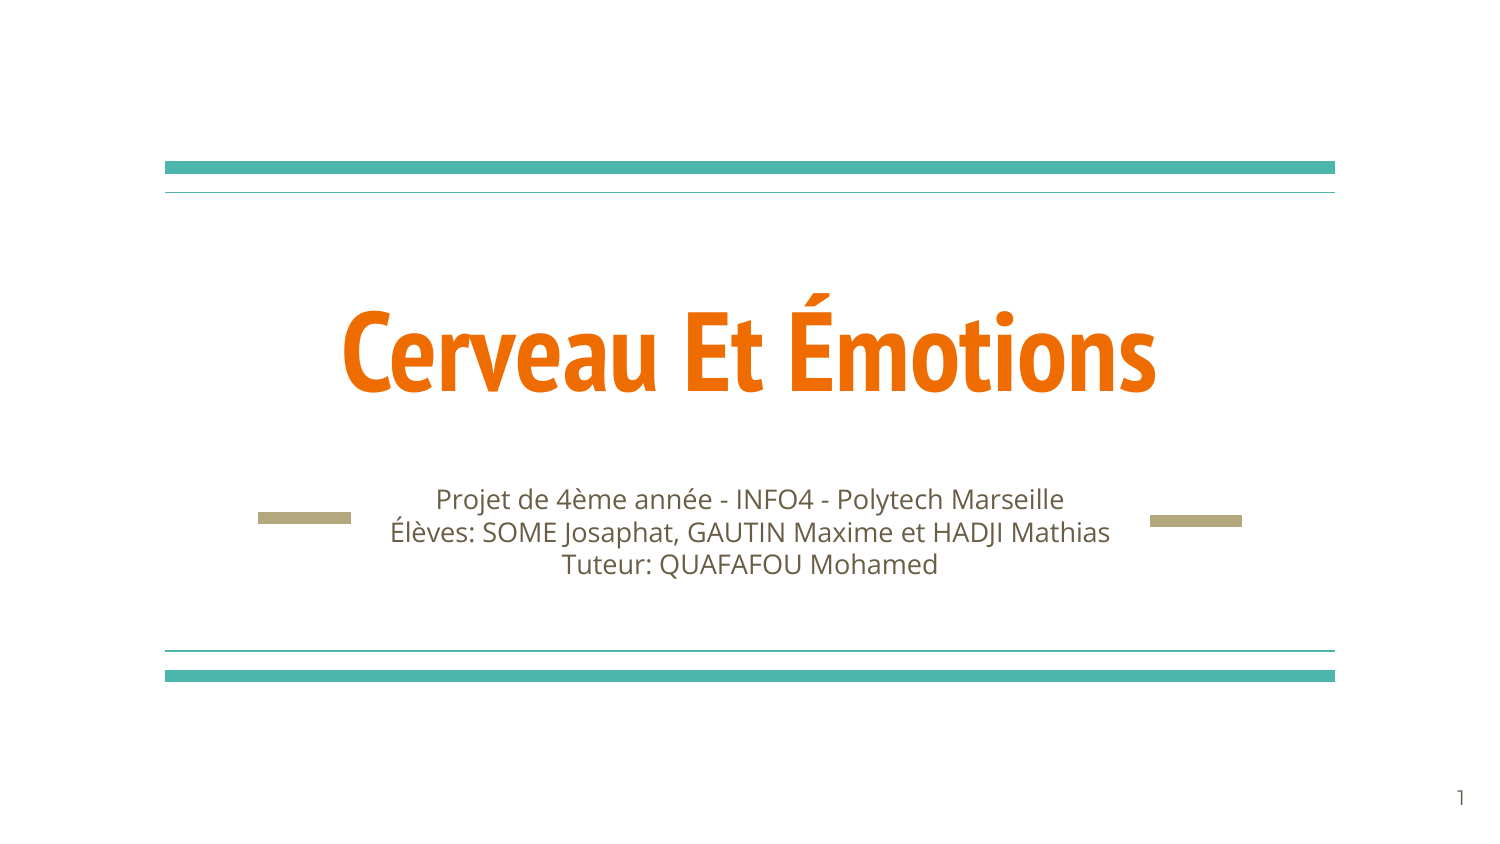

# Cerveau Et Émotions
Projet de 4ème année - INFO4 - Polytech Marseille
Élèves: SOME Josaphat, GAUTIN Maxime et HADJI Mathias
Tuteur: QUAFAFOU Mohamed

1